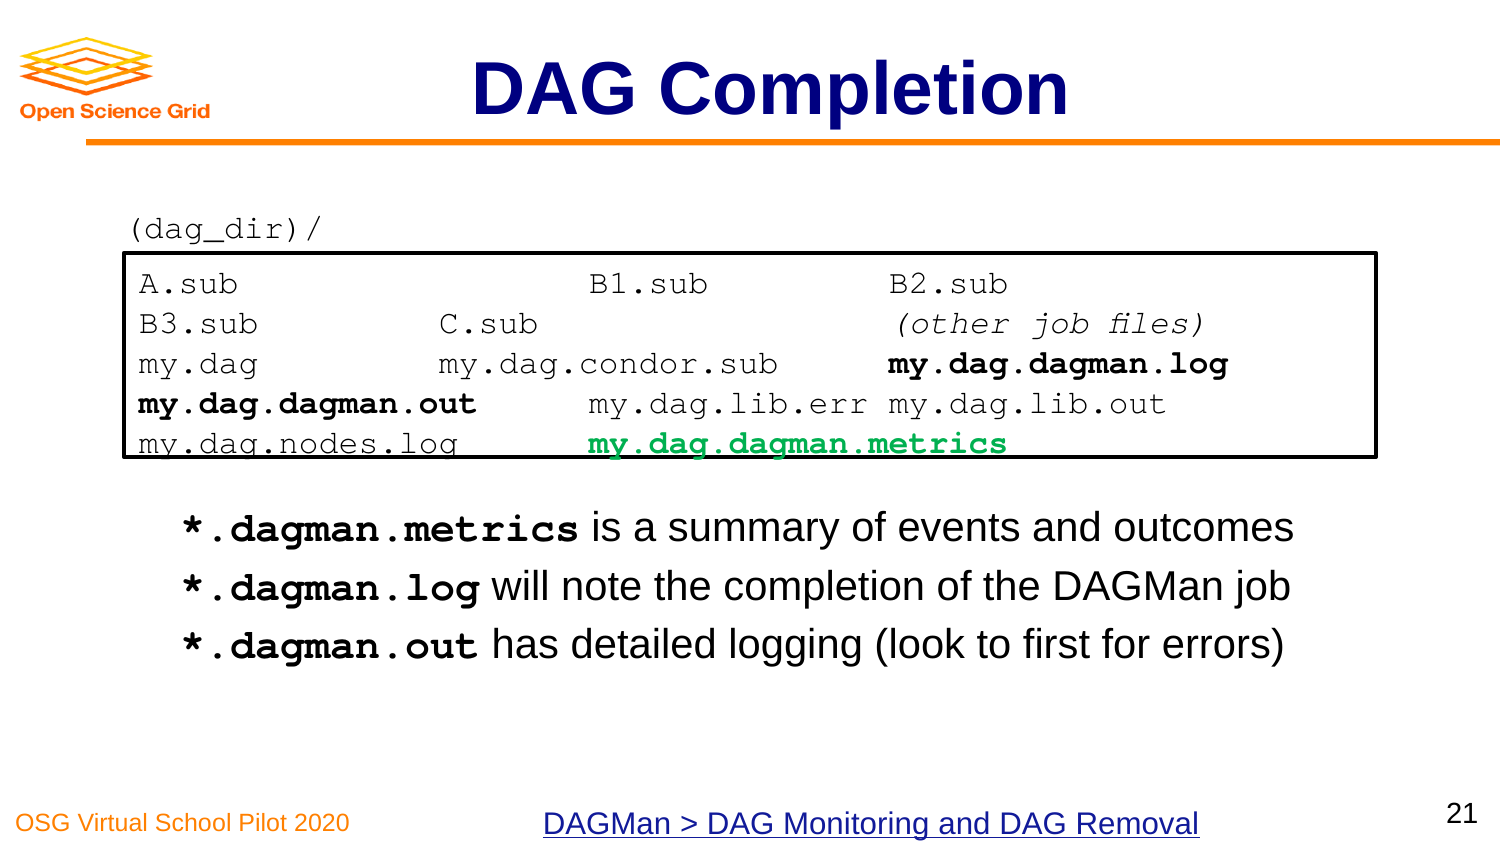

# DAG Completion
(dag_dir)/
A.sub			B1.sub		B2.sub
B3.sub		C.sub			(other job files)
my.dag		my.dag.condor.sub	my.dag.dagman.log
my.dag.dagman.out	my.dag.lib.err	my.dag.lib.out
my.dag.nodes.log	my.dag.dagman.metrics
*.dagman.metrics is a summary of events and outcomes
*.dagman.log will note the completion of the DAGMan job
*.dagman.out has detailed logging (look to first for errors)
21
DAGMan > DAG Monitoring and DAG Removal